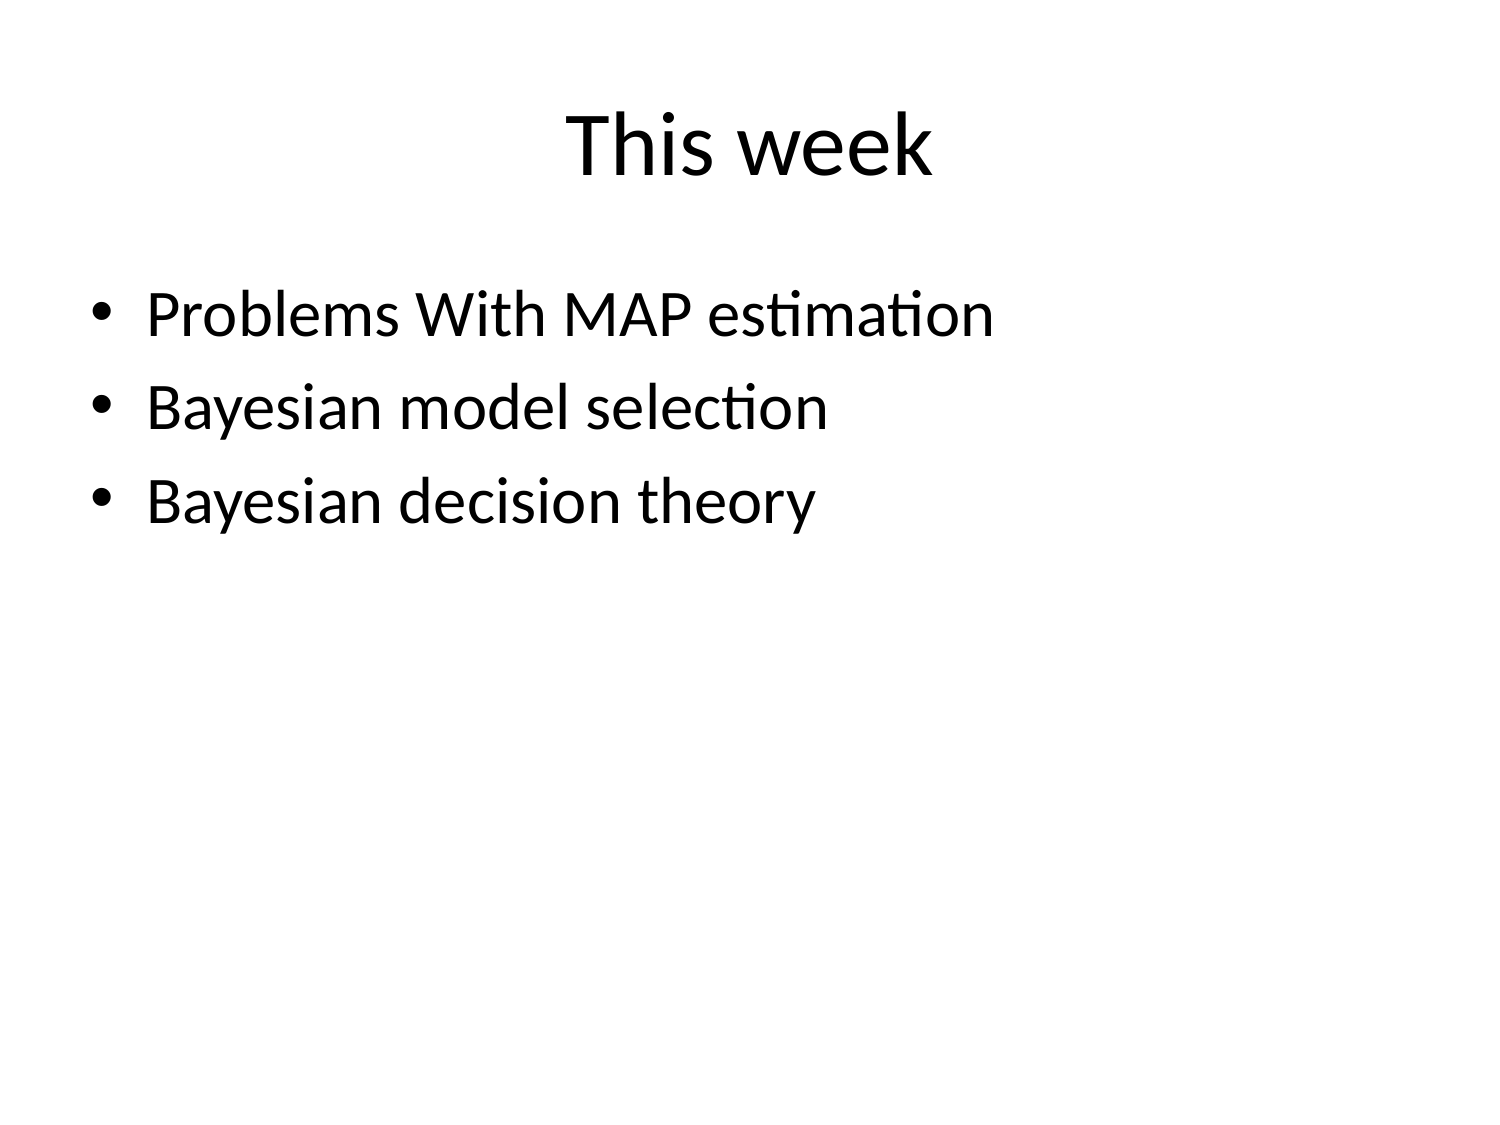

# This week
Problems With MAP estimation
Bayesian model selection
Bayesian decision theory